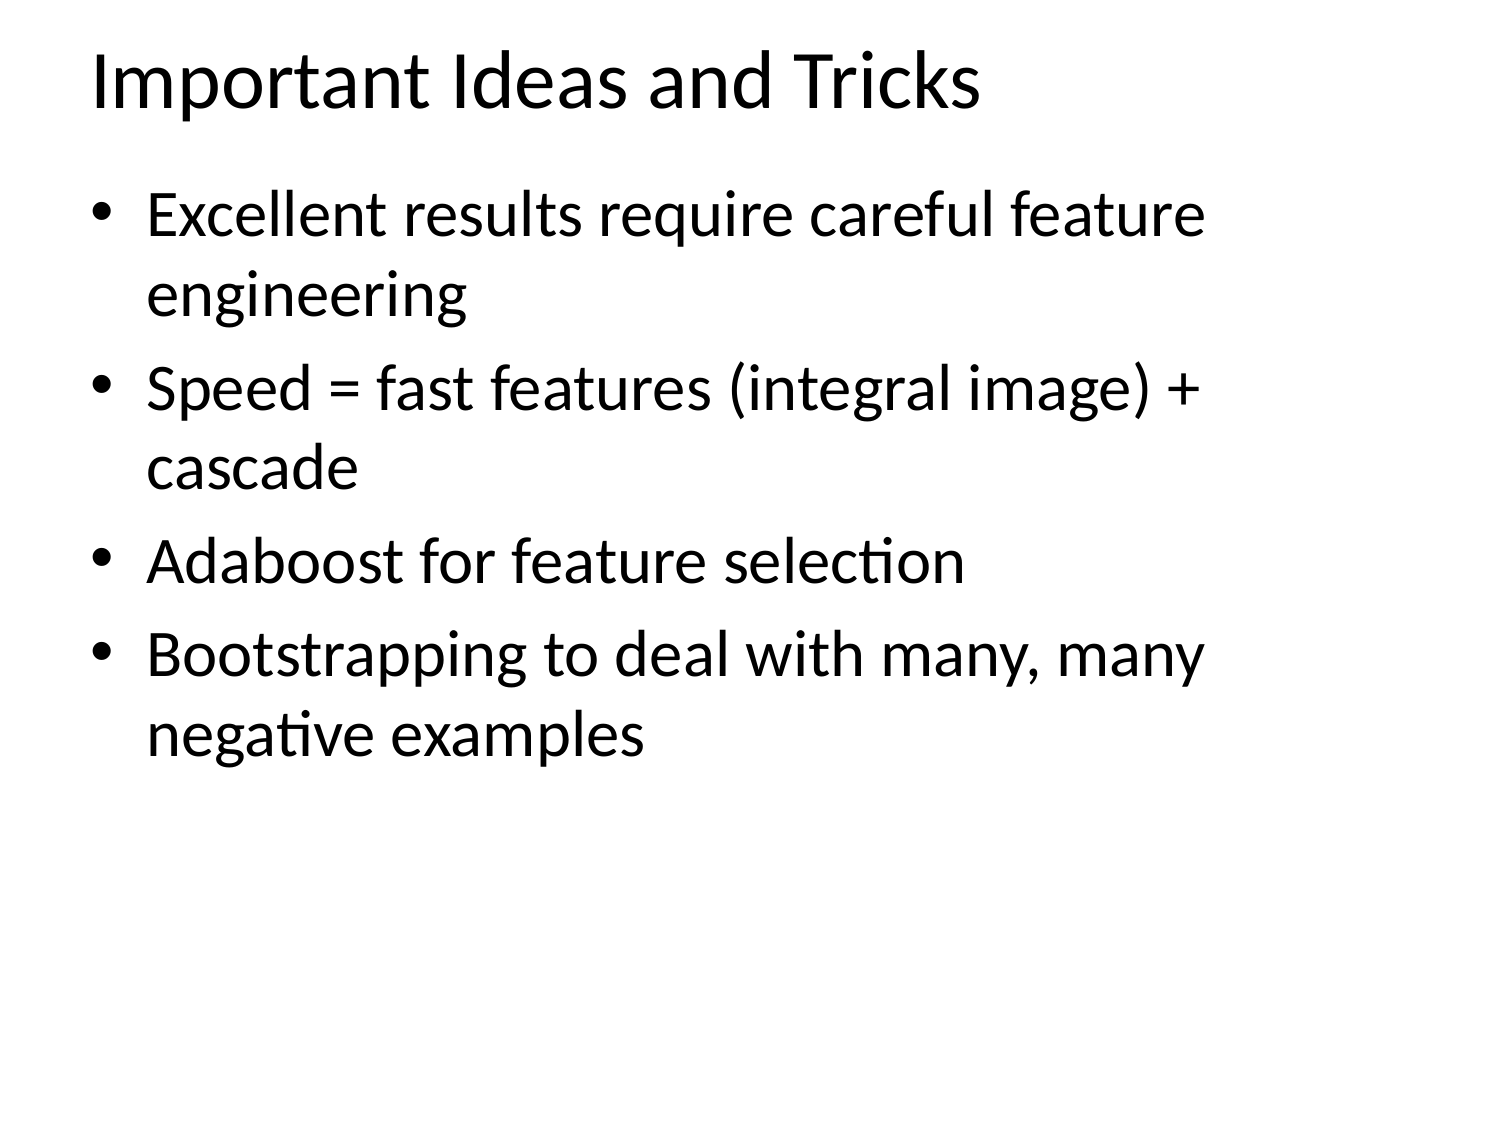

# Important Ideas and Tricks
Excellent results require careful feature engineering
Speed = fast features (integral image) + cascade
Adaboost for feature selection
Bootstrapping to deal with many, many negative examples